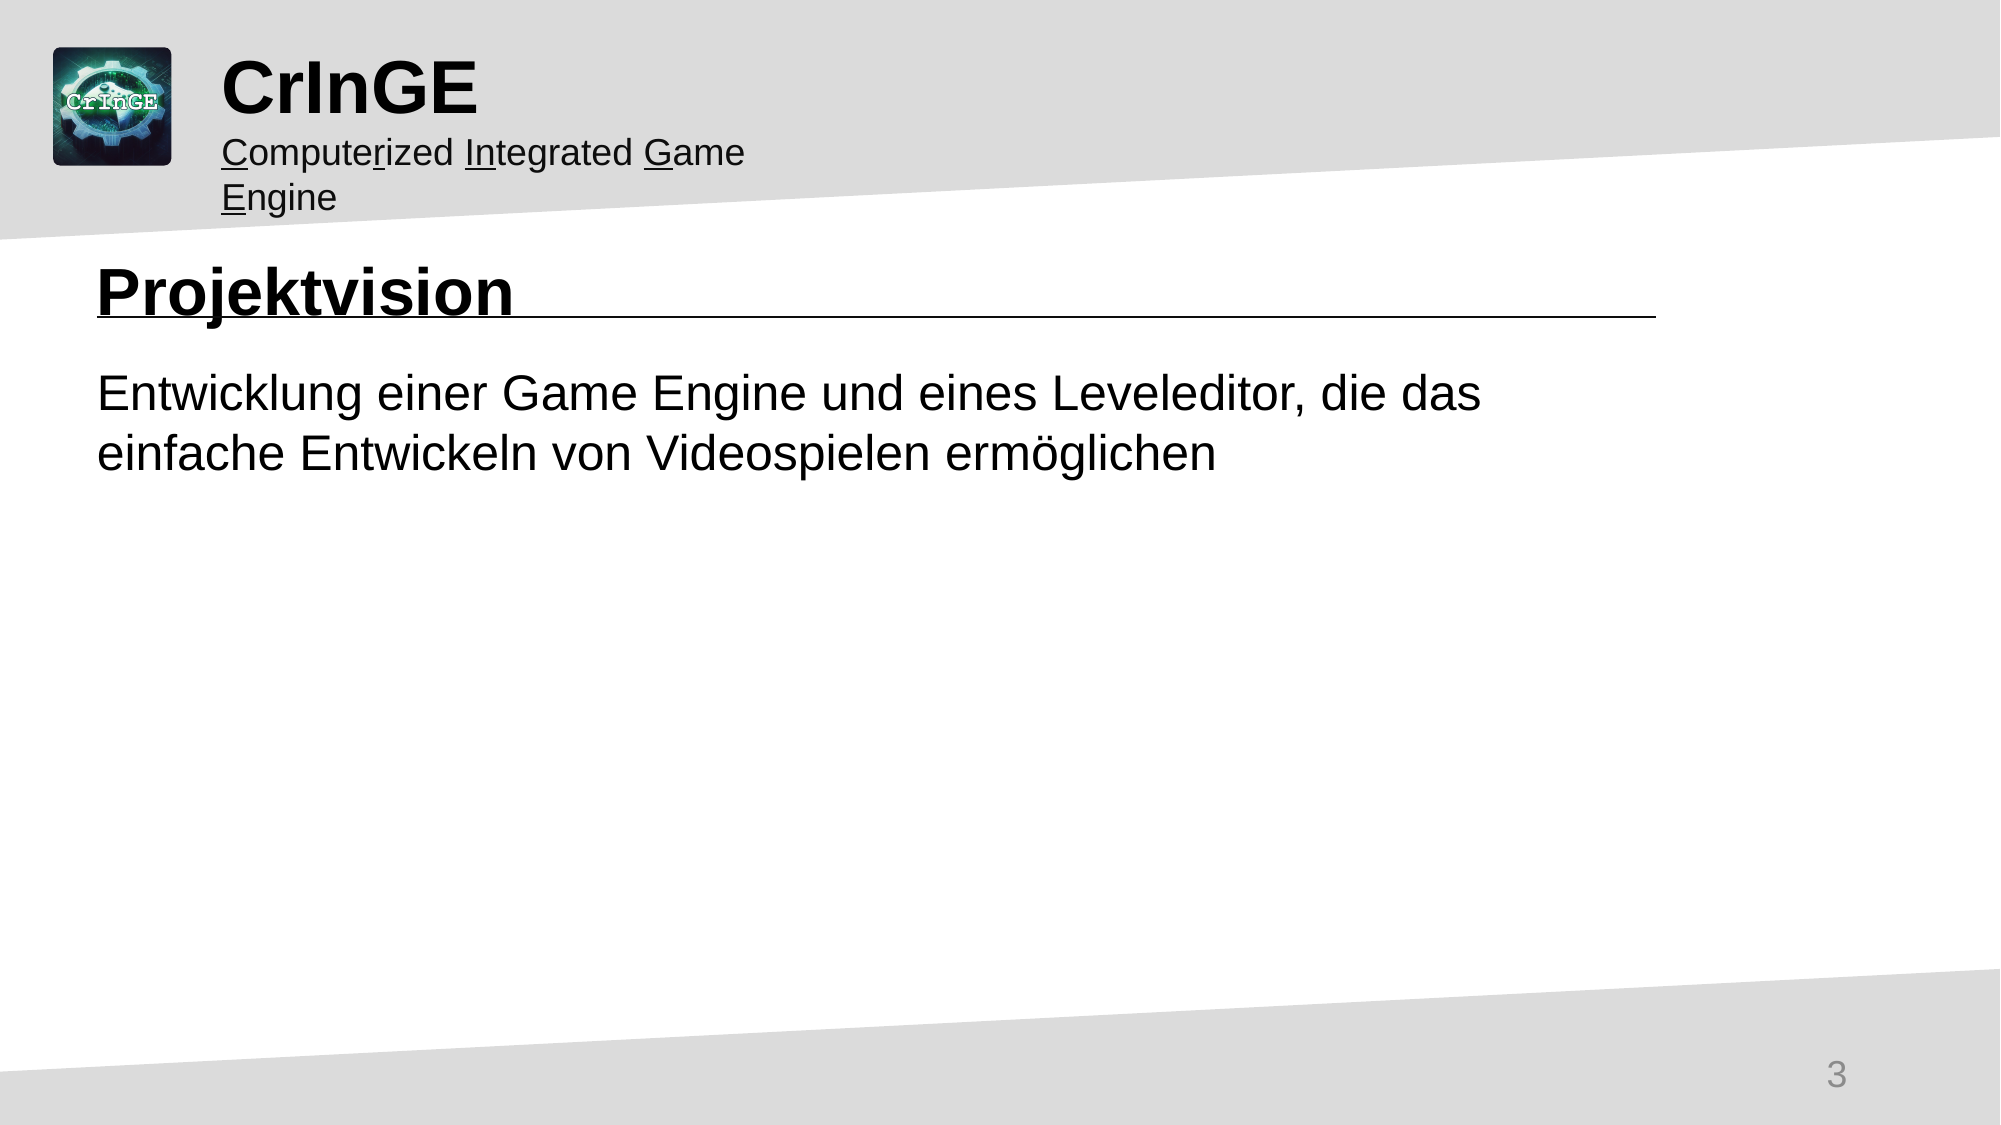

CrInGE
Computerized Integrated Game Engine

Projektvision
Entwicklung einer Game Engine und eines Leveleditor, die das einfache Entwickeln von Videospielen ermöglichen

3